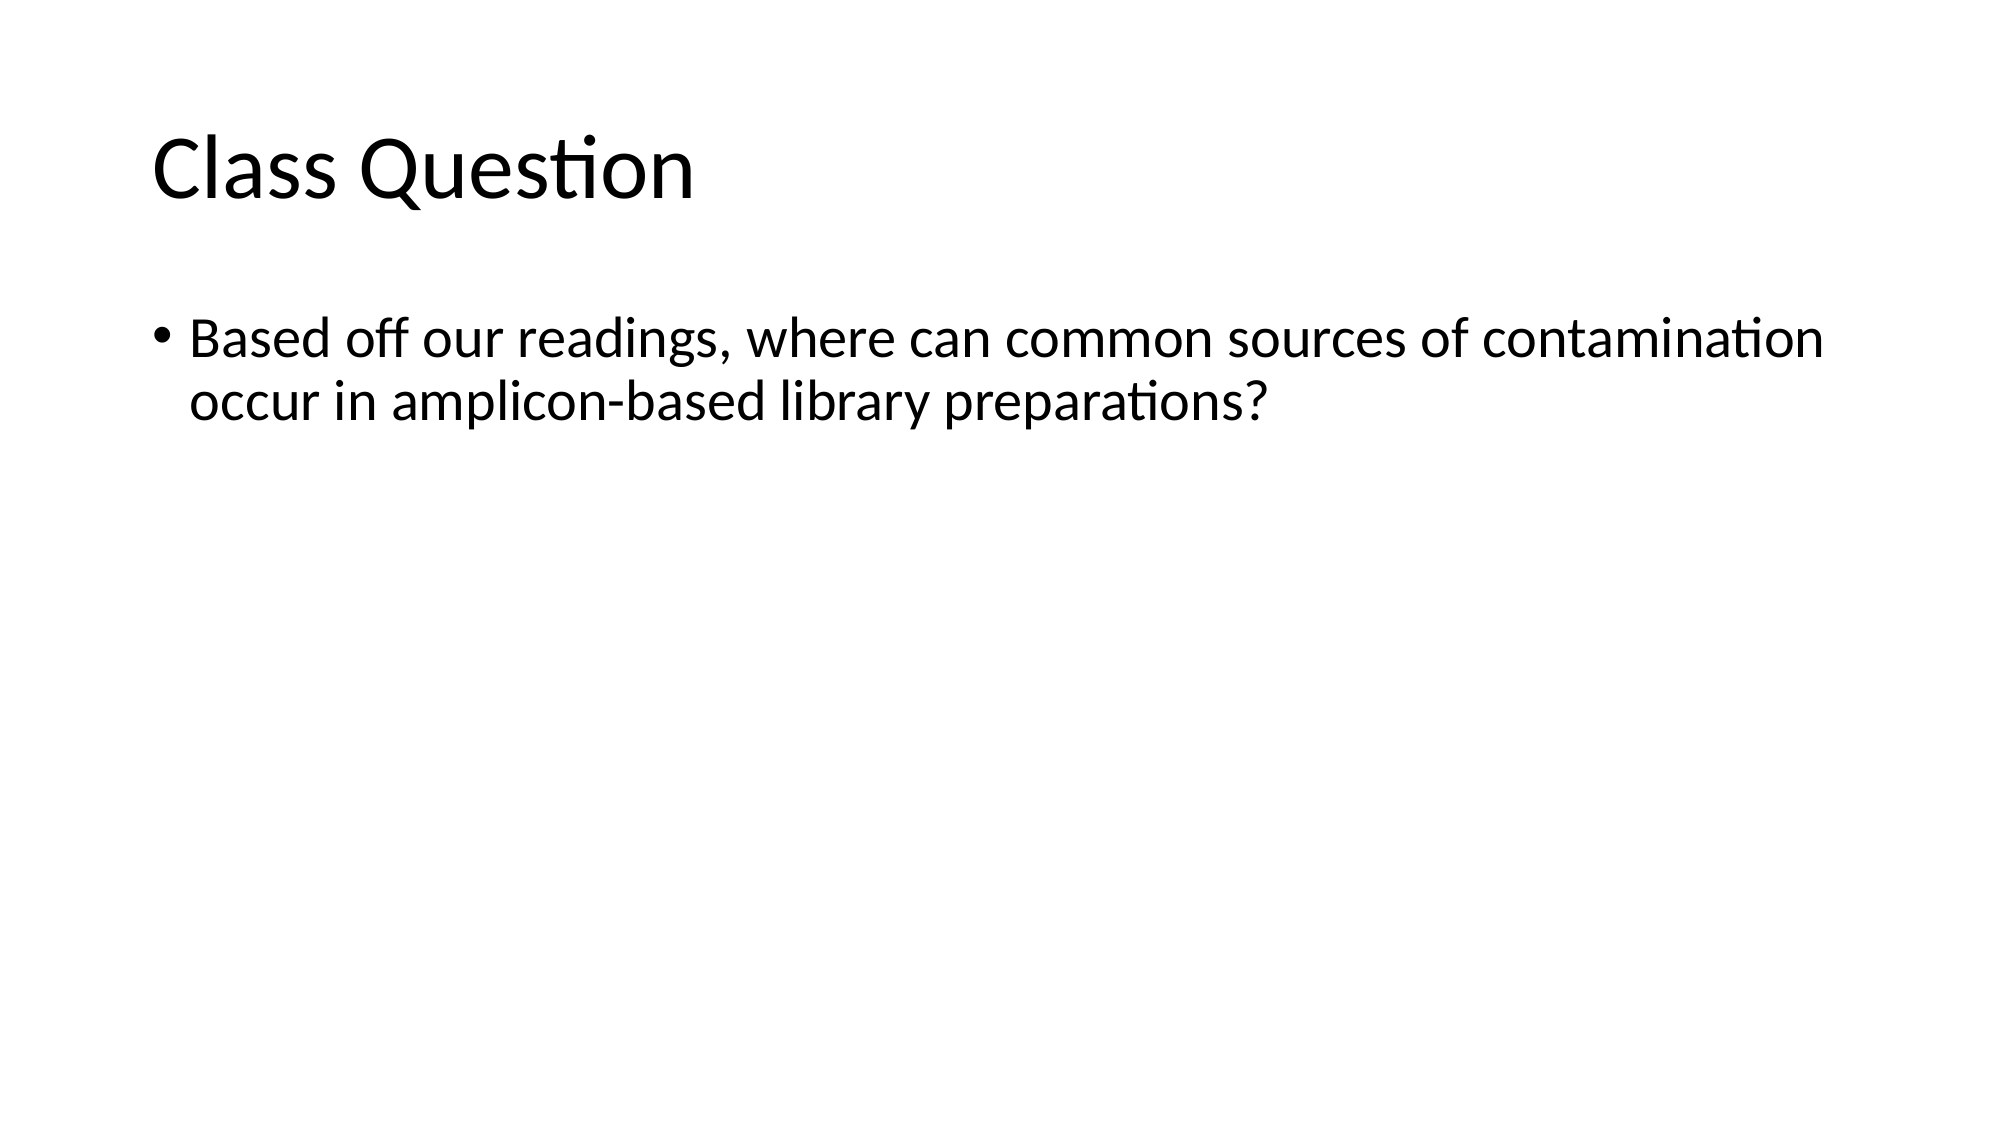

# Class Question
Based off our readings, where can common sources of contamination occur in amplicon-based library preparations?